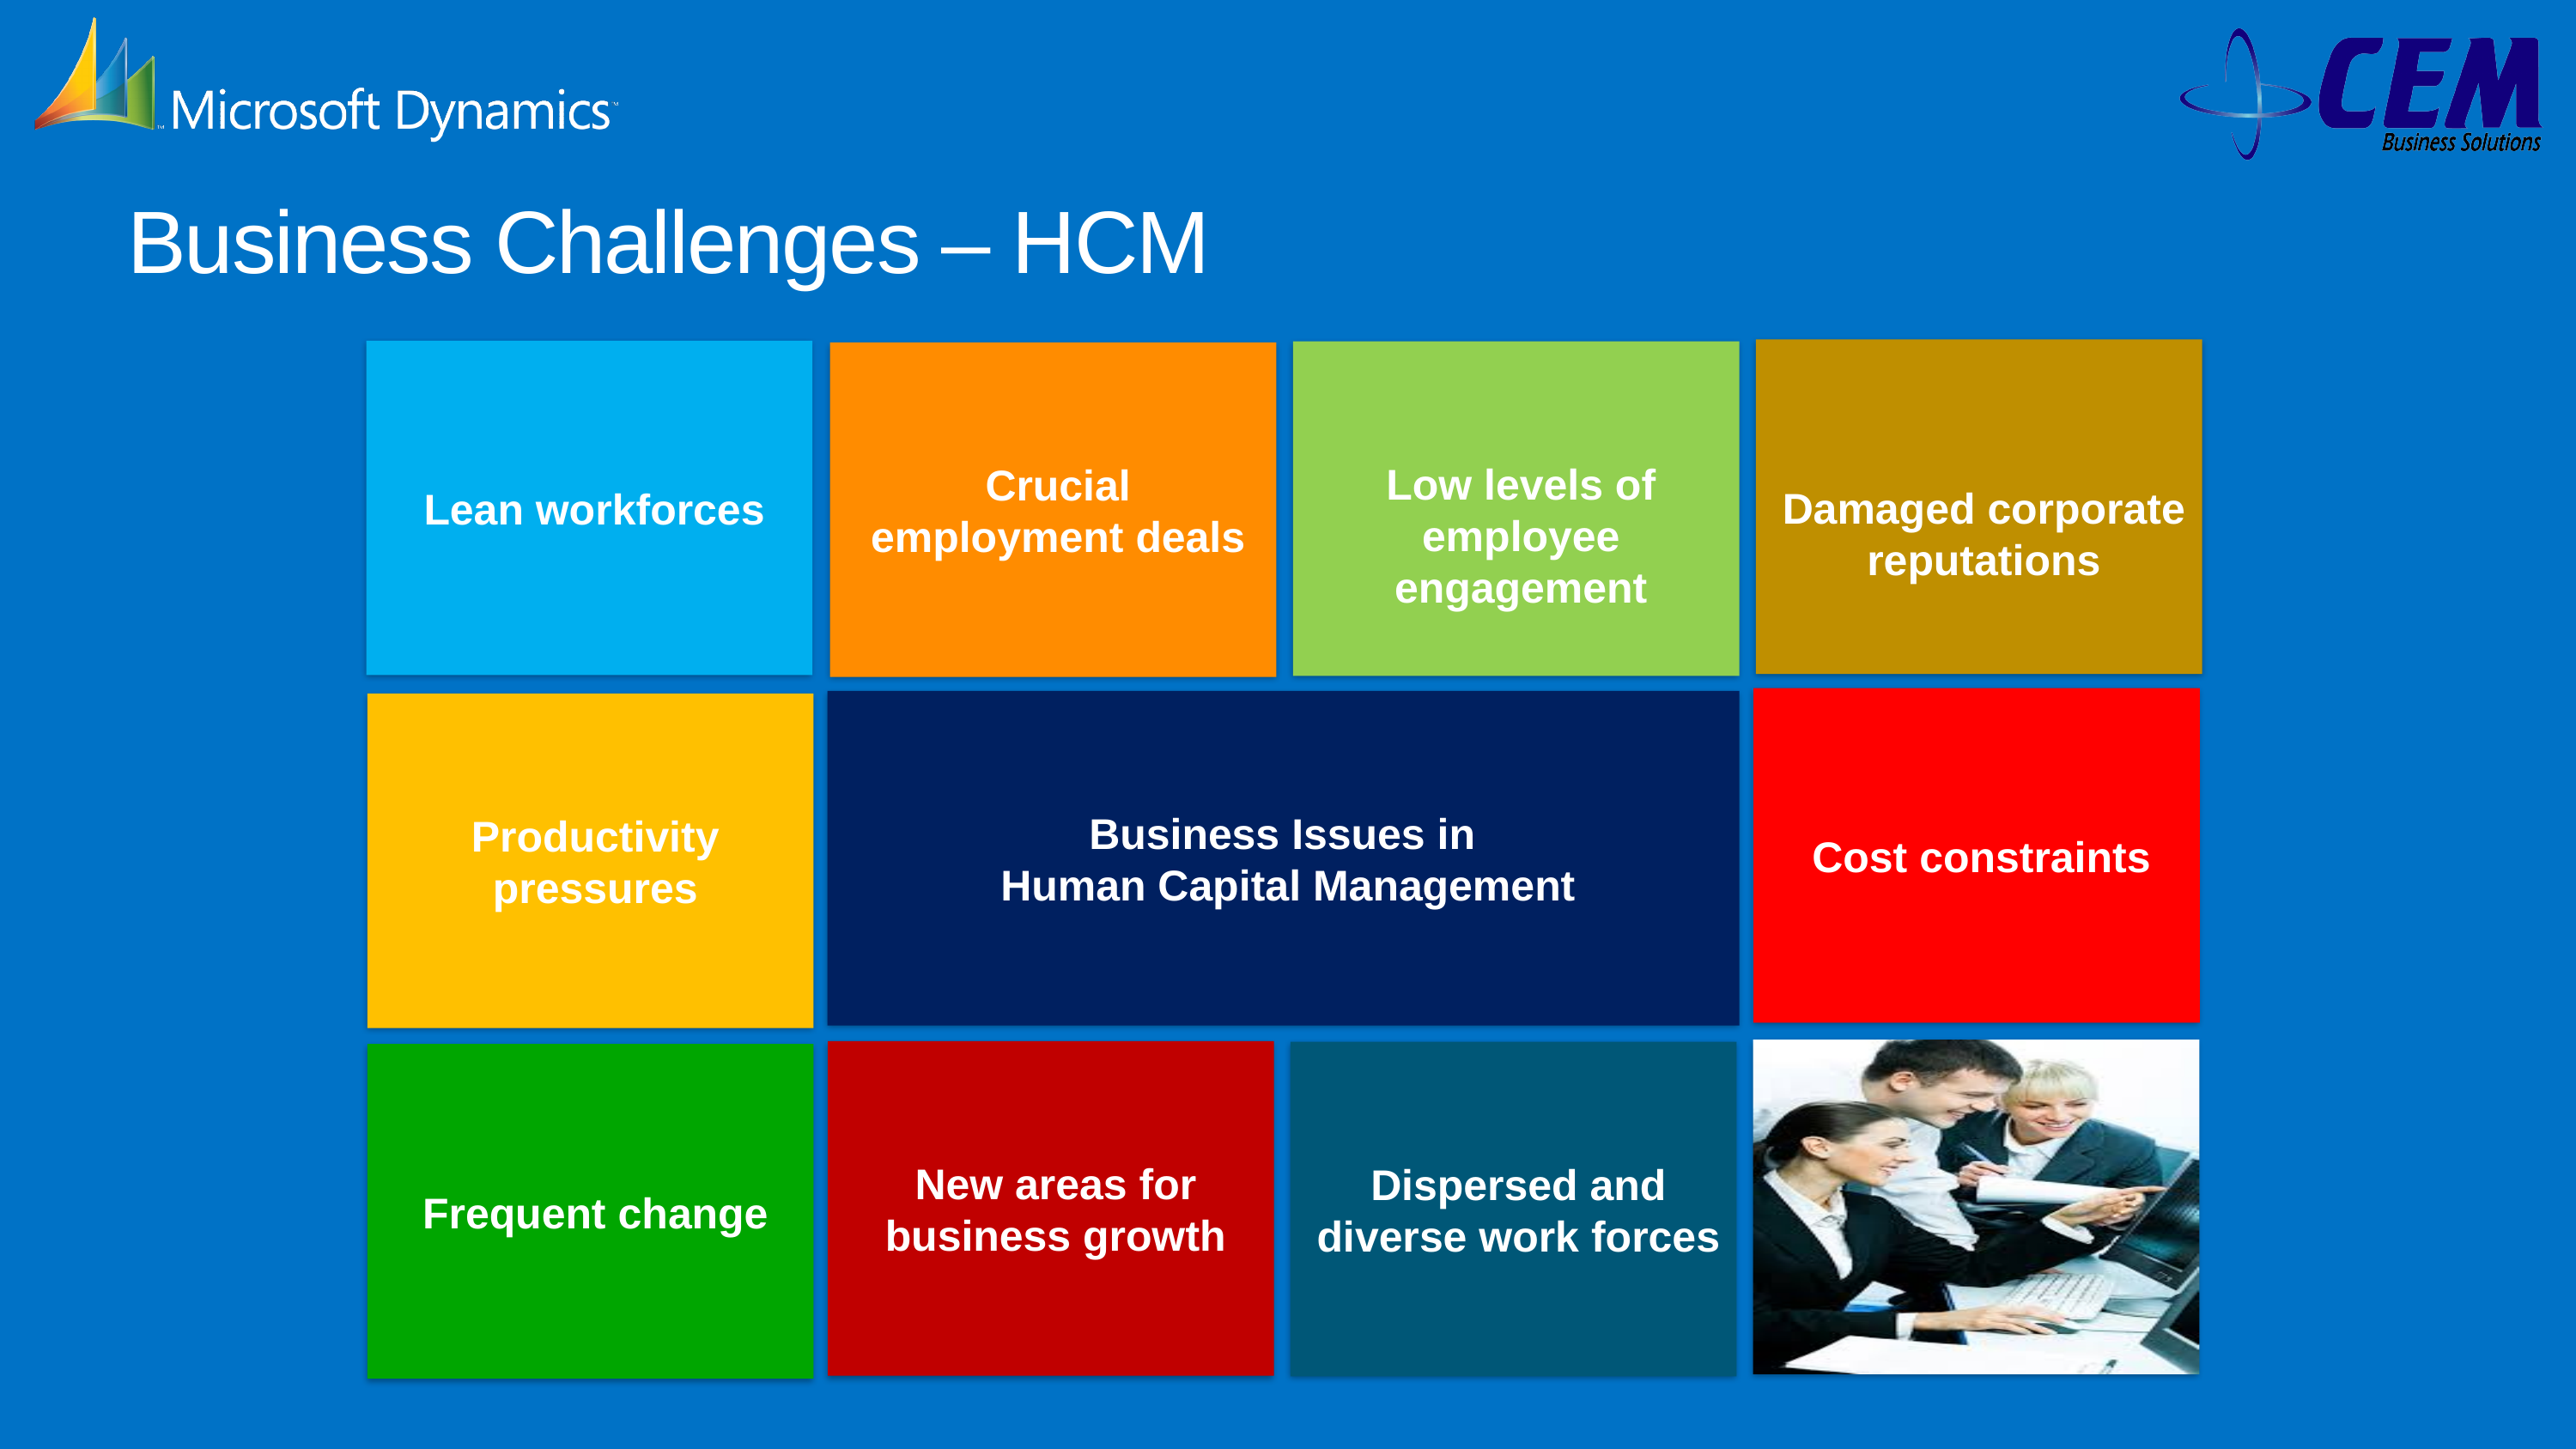

Business Challenges – HCM

Damaged corporate reputations
Lean workforces

Low levels of employee engagement
Crucial
employment deals
Cost constraints
Business Issues in
Human Capital Management
Productivity pressures

New areas for business growth

Dispersed and diverse work forces
Frequent change